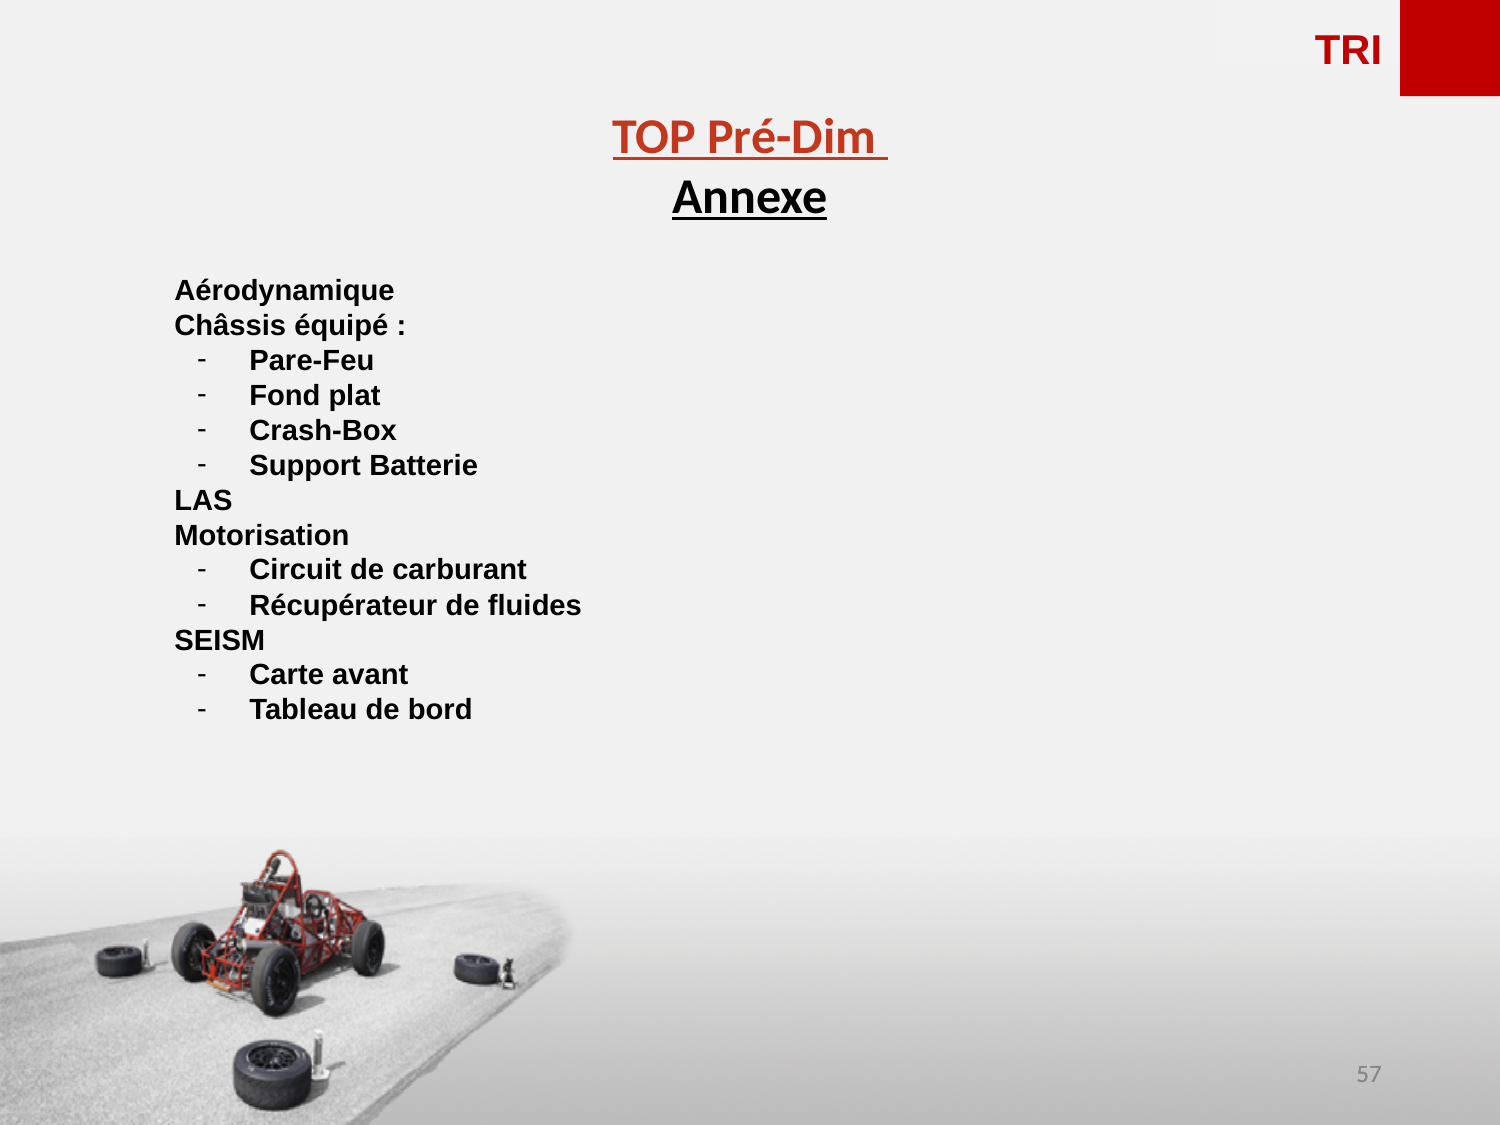

<<<<<<
TRI
TOP Pré-Dim
Annexe

Aérodynamique
Châssis équipé :
Pare-Feu
Fond plat
Crash-Box
Support Batterie
LAS
Motorisation
Circuit de carburant
Récupérateur de fluides
SEISM
Carte avant
Tableau de bord

57
57